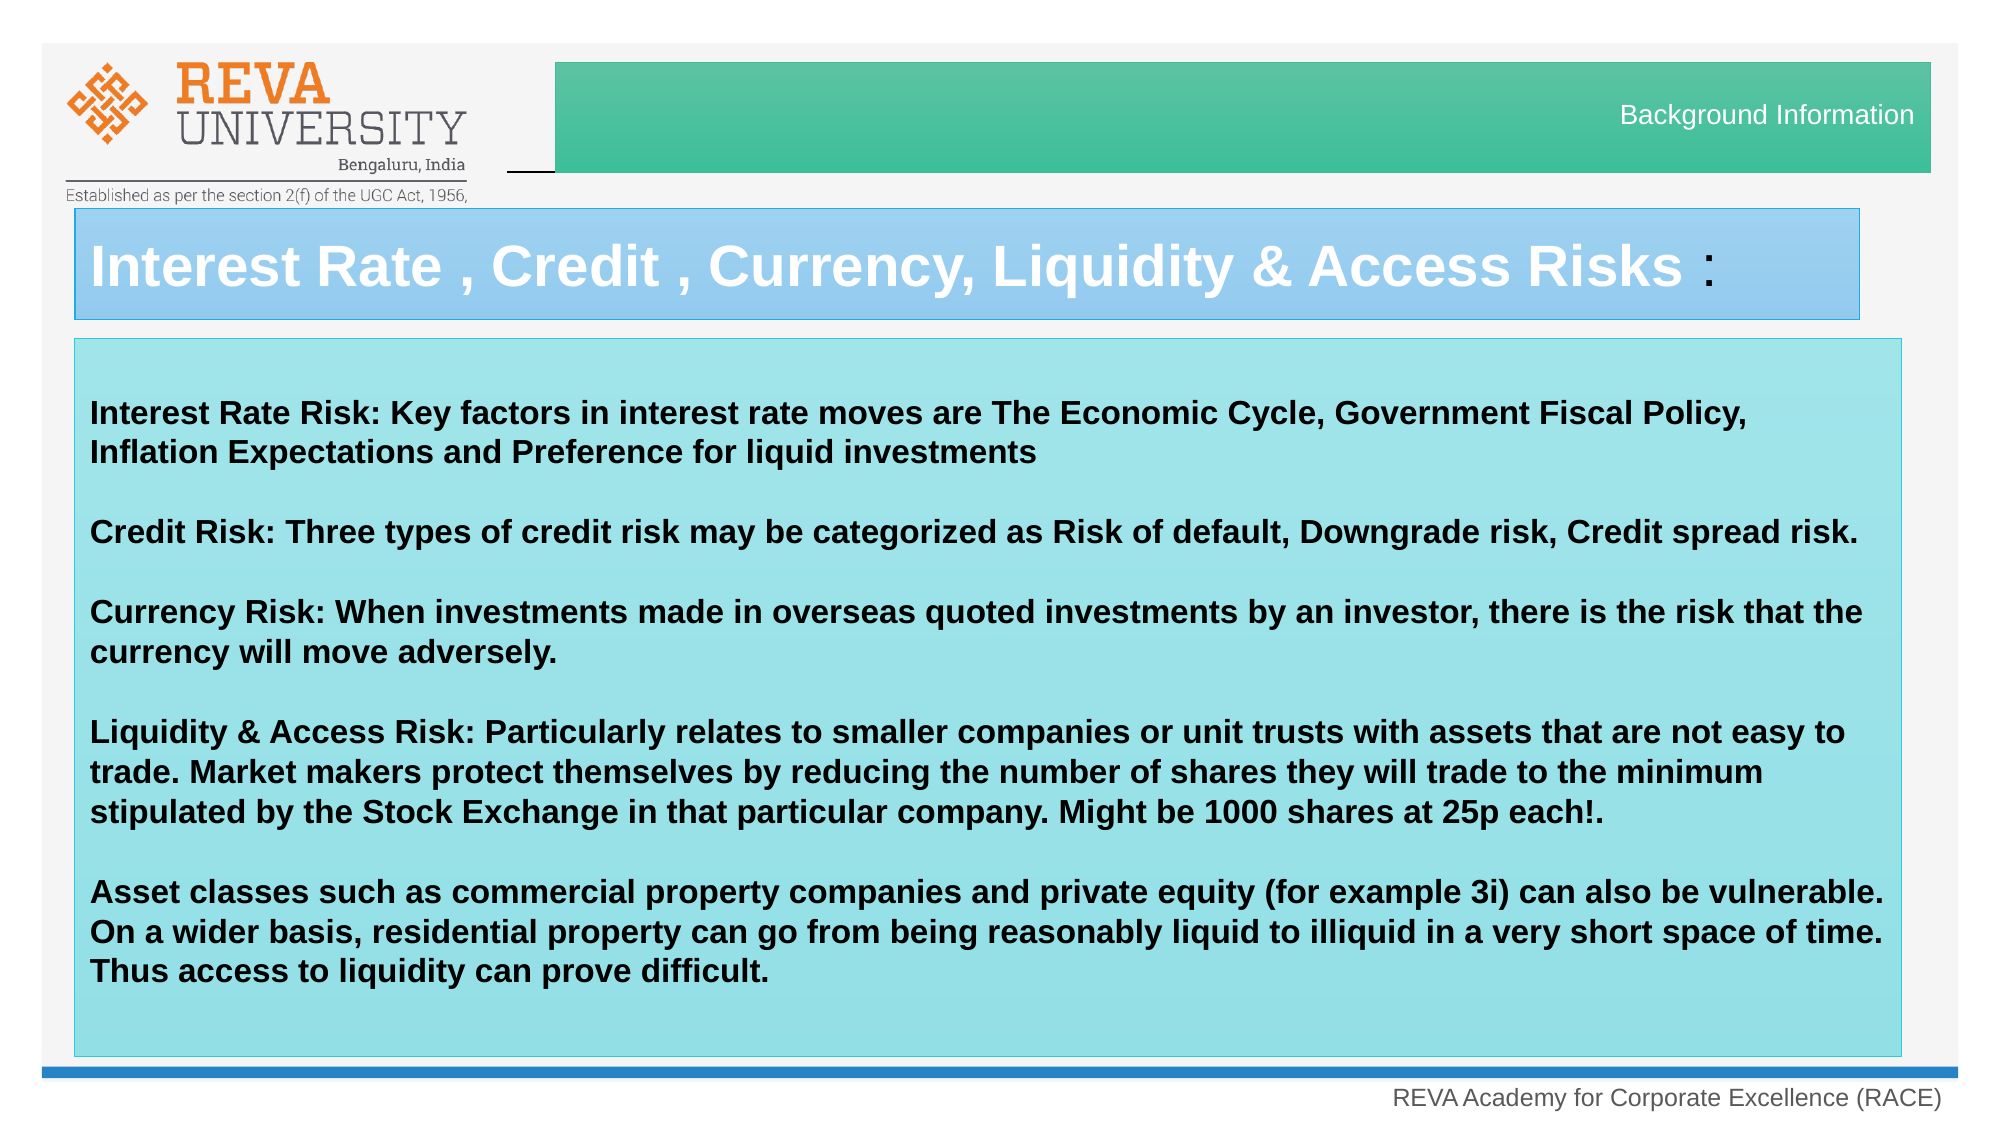

# Background Information

Interest Rate , Credit , Currency, Liquidity & Access Risks :

Interest Rate Risk: Key factors in interest rate moves are The Economic Cycle, Government Fiscal Policy, Inflation Expectations and Preference for liquid investments

Credit Risk: Three types of credit risk may be categorized as Risk of default, Downgrade risk, Credit spread risk.

Currency Risk: When investments made in overseas quoted investments by an investor, there is the risk that the currency will move adversely.

Liquidity & Access Risk: Particularly relates to smaller companies or unit trusts with assets that are not easy to trade. Market makers protect themselves by reducing the number of shares they will trade to the minimum stipulated by the Stock Exchange in that particular company. Might be 1000 shares at 25p each!.

Asset classes such as commercial property companies and private equity (for example 3i) can also be vulnerable. On a wider basis, residential property can go from being reasonably liquid to illiquid in a very short space of time. Thus access to liquidity can prove difficult.